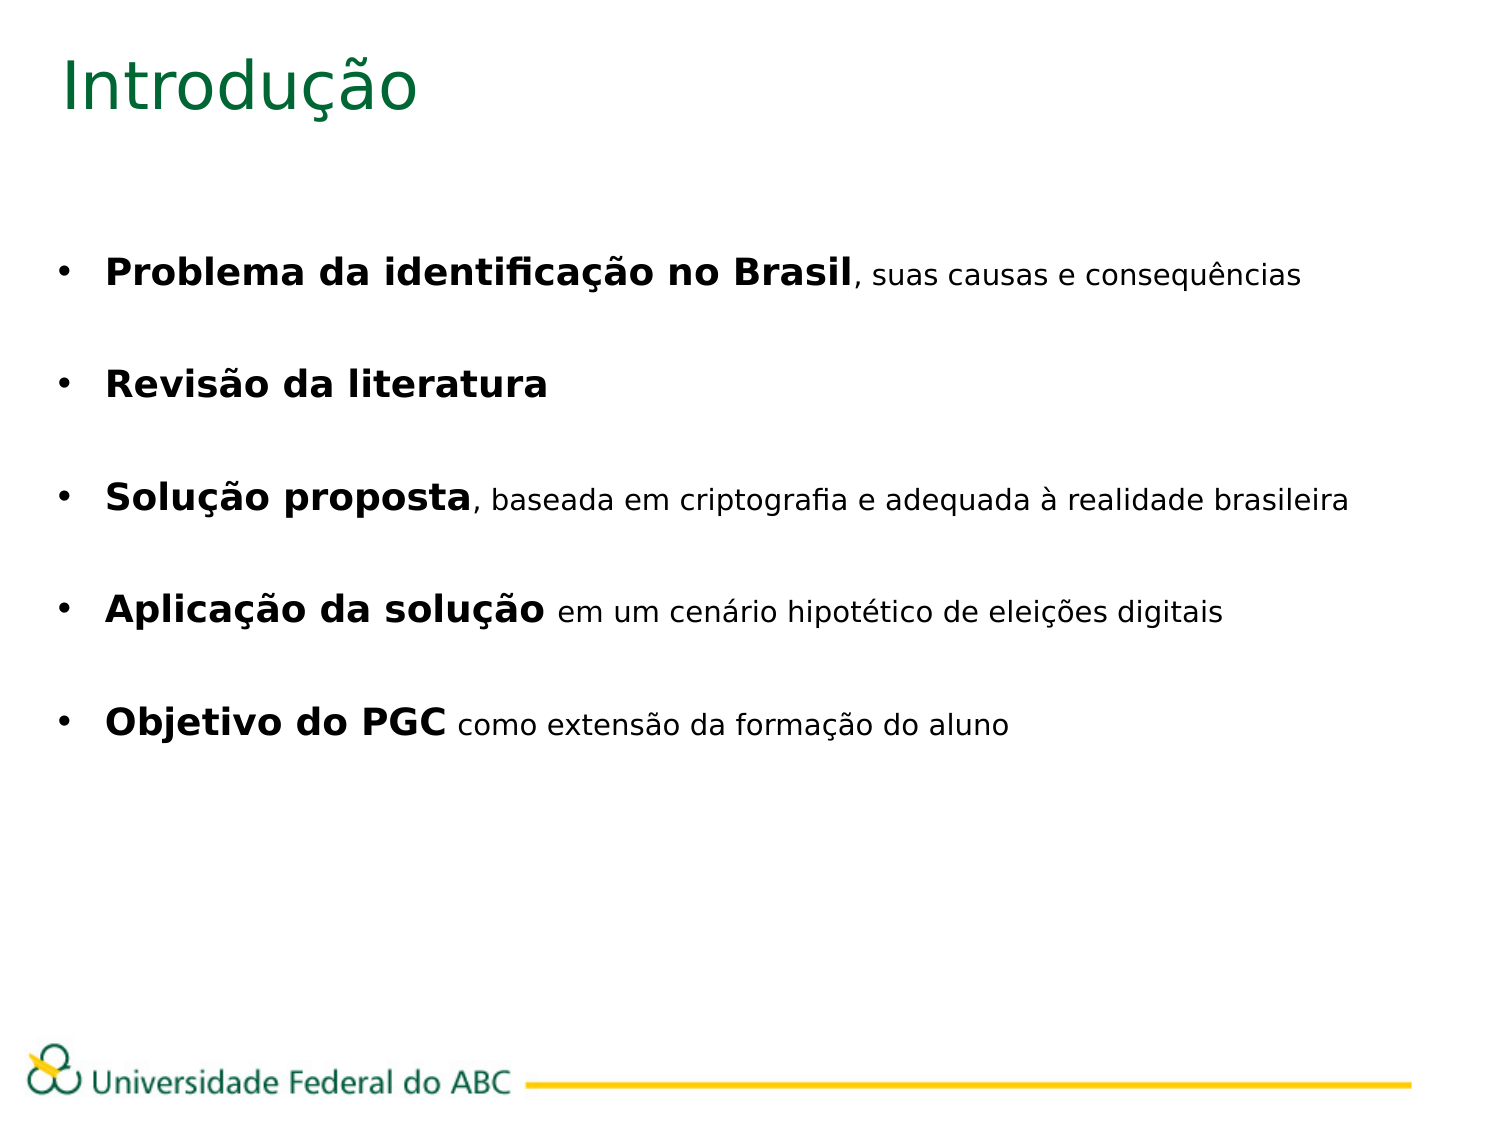

Introdução
Problema da identificação no Brasil, suas causas e consequências
Revisão da literatura
Solução proposta, baseada em criptografia e adequada à realidade brasileira
Aplicação da solução em um cenário hipotético de eleições digitais
Objetivo do PGC como extensão da formação do aluno